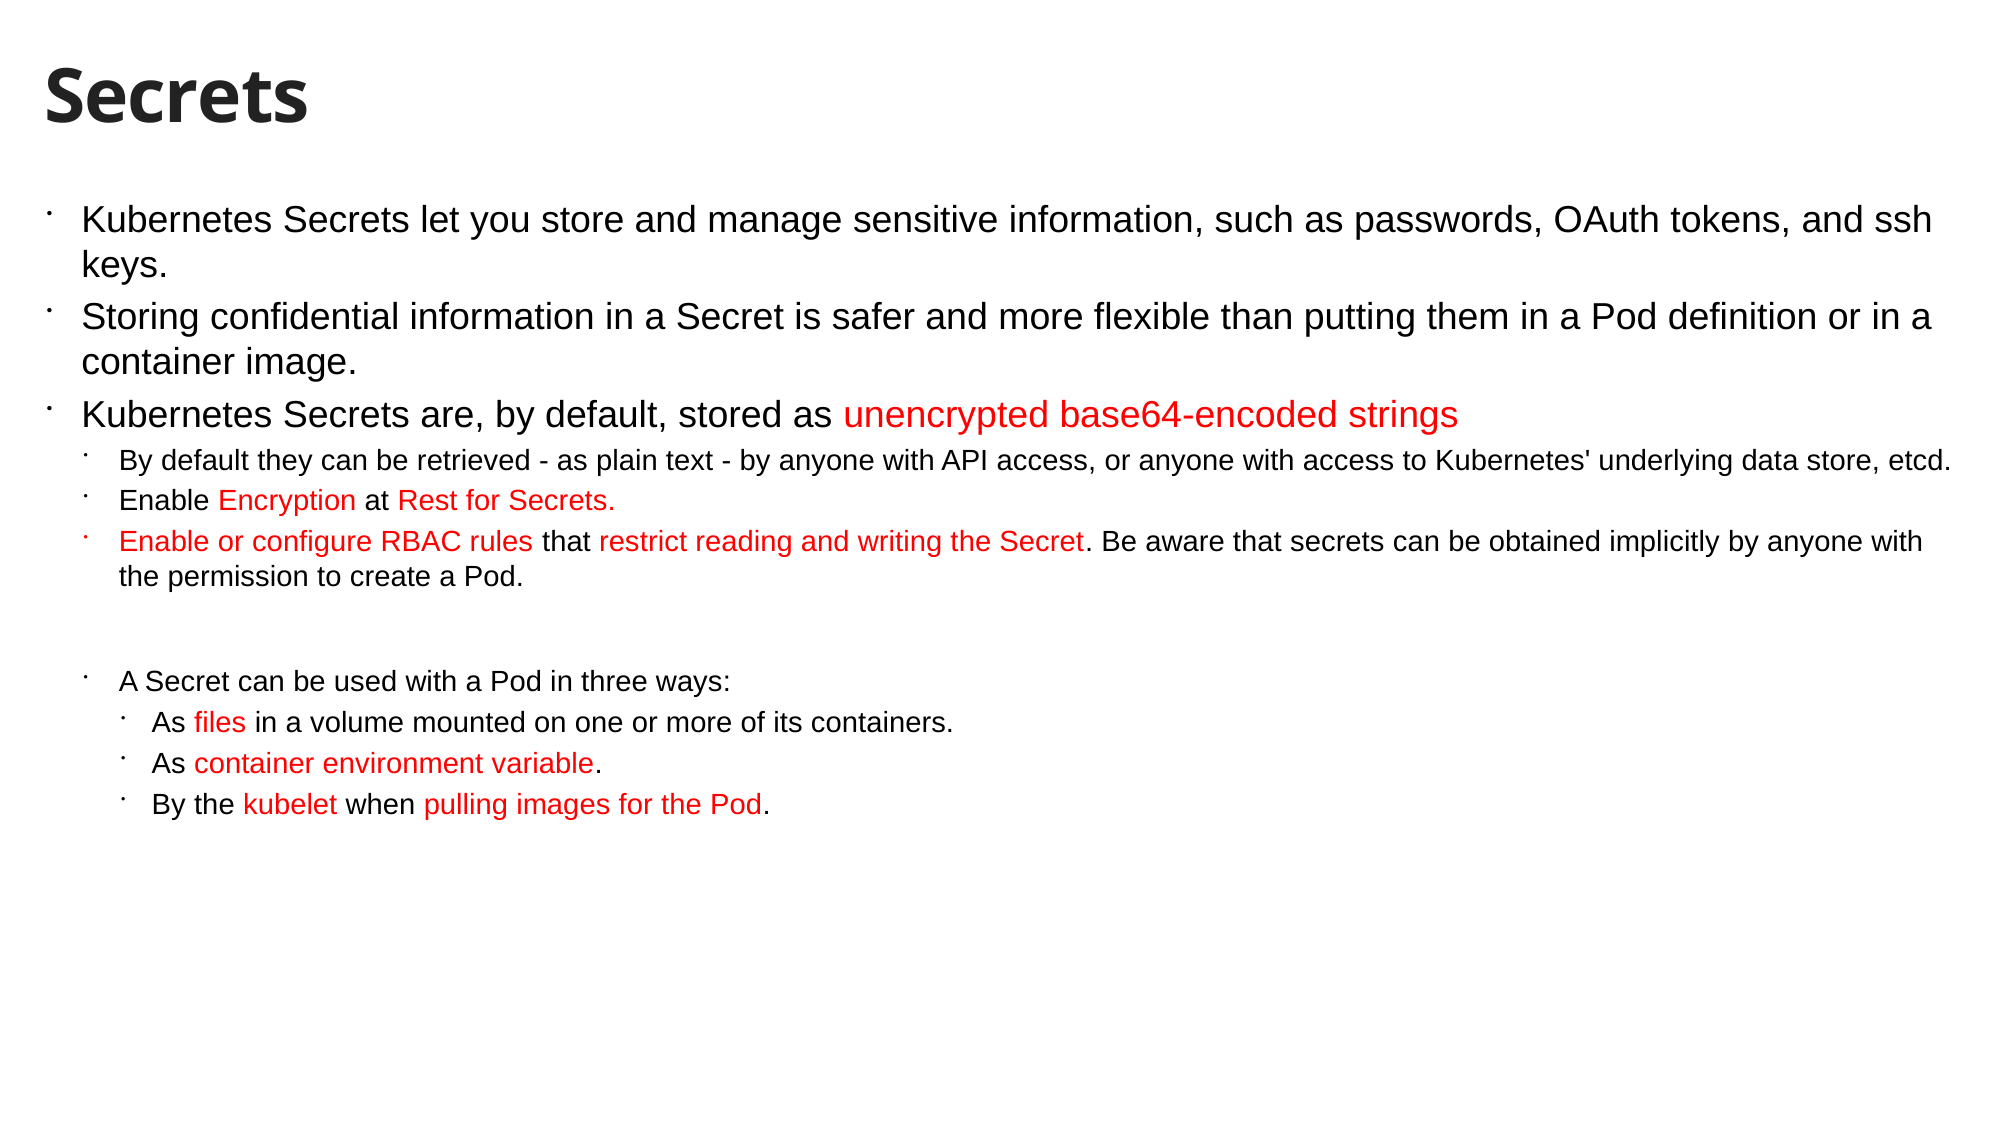

# Secrets
Kubernetes Secrets let you store and manage sensitive information, such as passwords, OAuth tokens, and ssh keys.
Storing confidential information in a Secret is safer and more flexible than putting them in a Pod definition or in a container image.
Kubernetes Secrets are, by default, stored as unencrypted base64-encoded strings
By default they can be retrieved - as plain text - by anyone with API access, or anyone with access to Kubernetes' underlying data store, etcd.
Enable Encryption at Rest for Secrets.
Enable or configure RBAC rules that restrict reading and writing the Secret. Be aware that secrets can be obtained implicitly by anyone with the permission to create a Pod.

A Secret can be used with a Pod in three ways:
As files in a volume mounted on one or more of its containers.
As container environment variable.
By the kubelet when pulling images for the Pod.